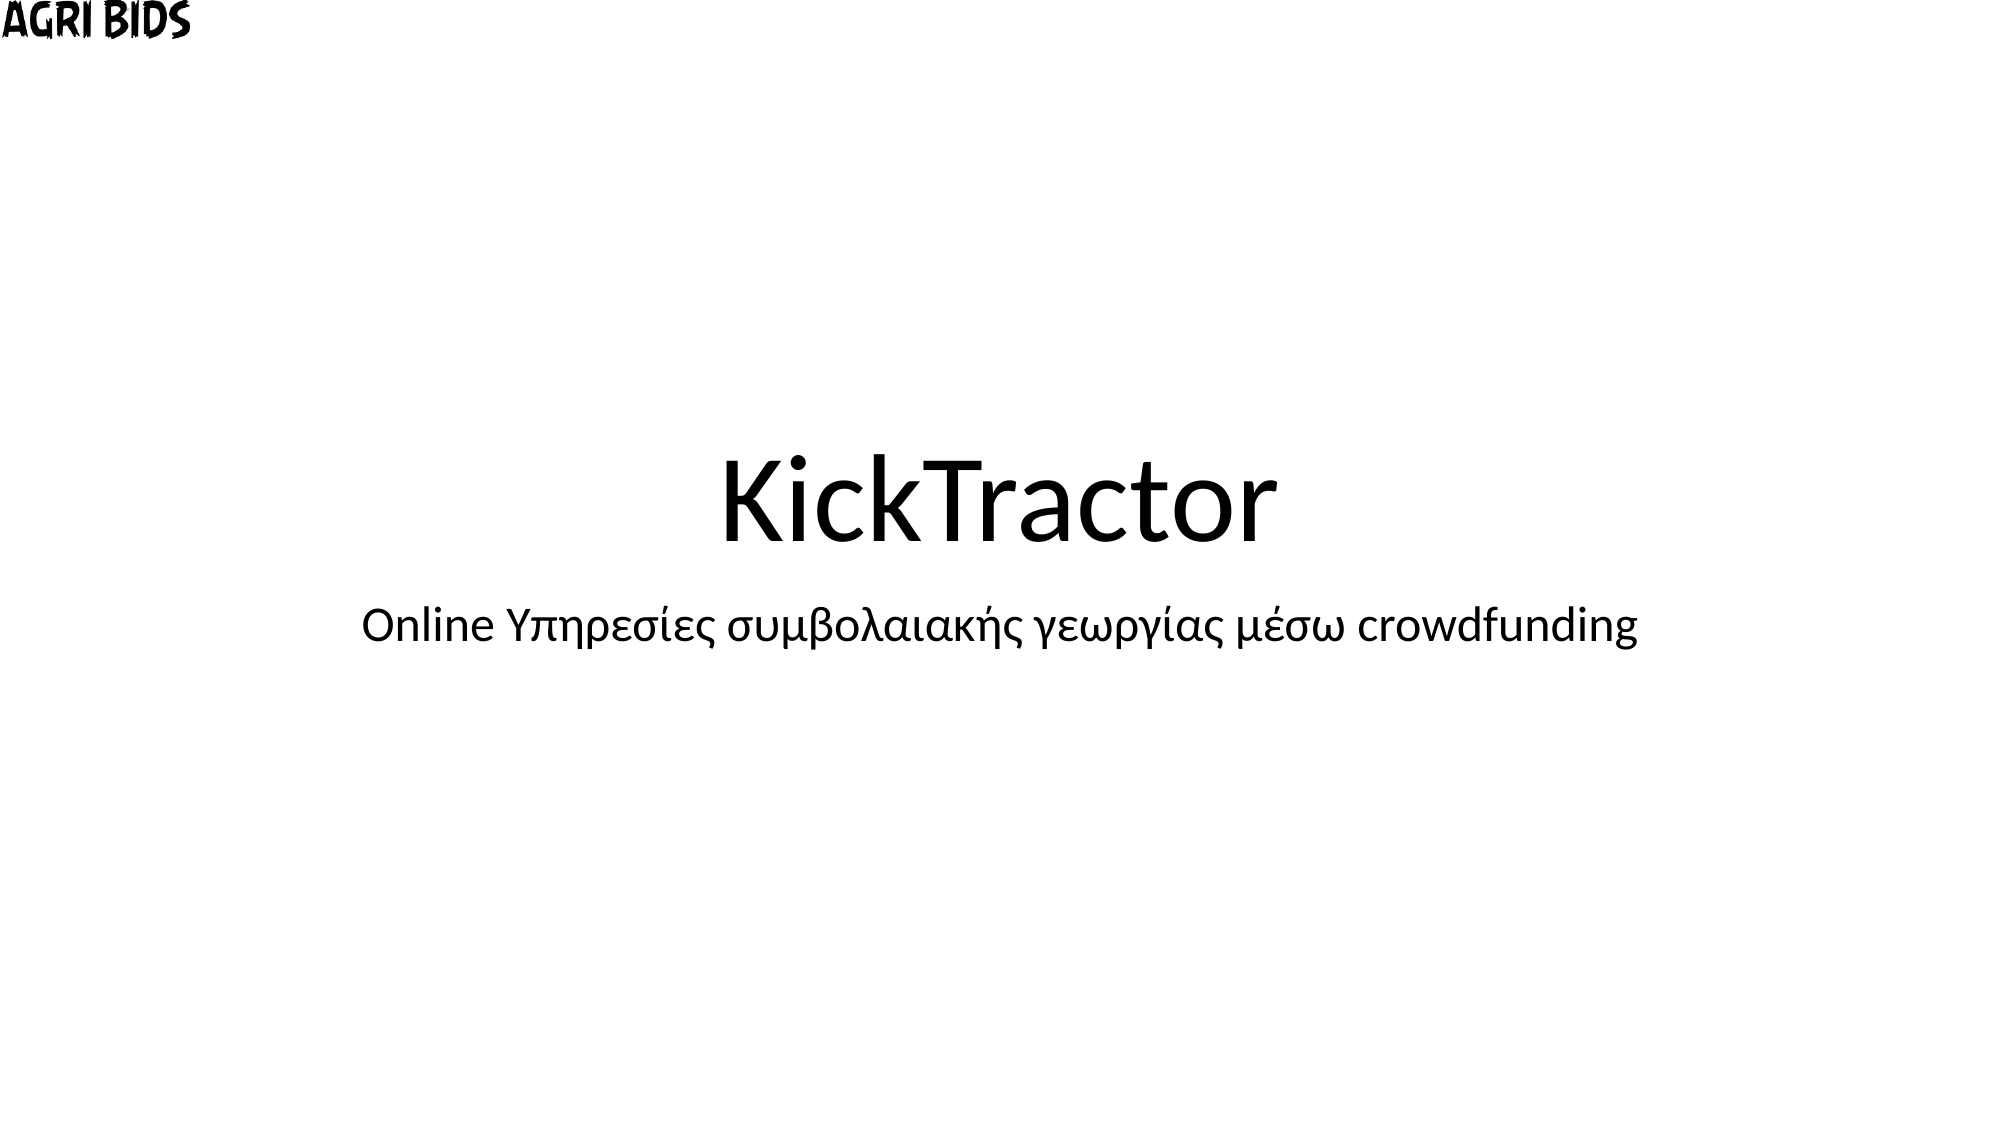

# KickTractor
Online Υπηρεσίες συμβολαιακής γεωργίας μέσω crowdfunding